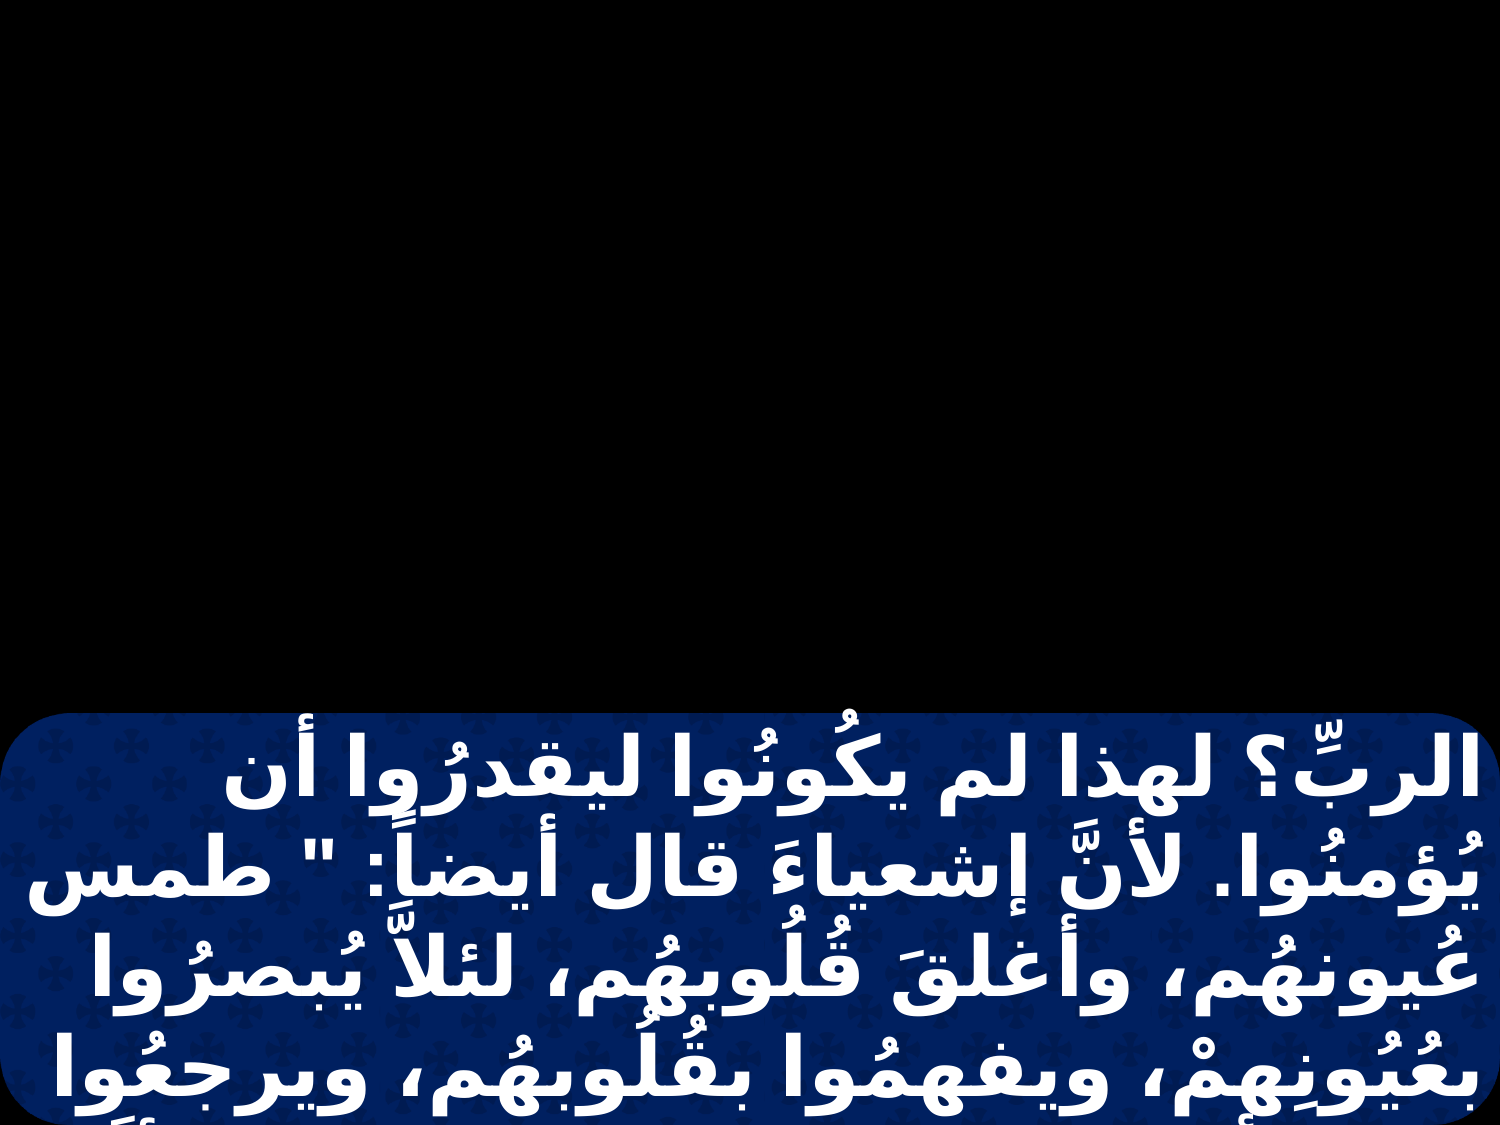

الربِّ؟ لهذا لم يكُونُوا ليقدرُوا أن يُؤمنُوا. لأنَّ إشعياءَ قال أيضاً: " طمس عُيونهُم، وأغلقَ قُلُوبهُم، لئلاَّ يُبصرُوا
بعُيُونِهمْ، ويفهمُوا بقُلُوبهُم، ويرجعُوا إليِّ فأشفيهُم ". قالَ إشعياءُ هذا لأنَّهُ رأى مجد